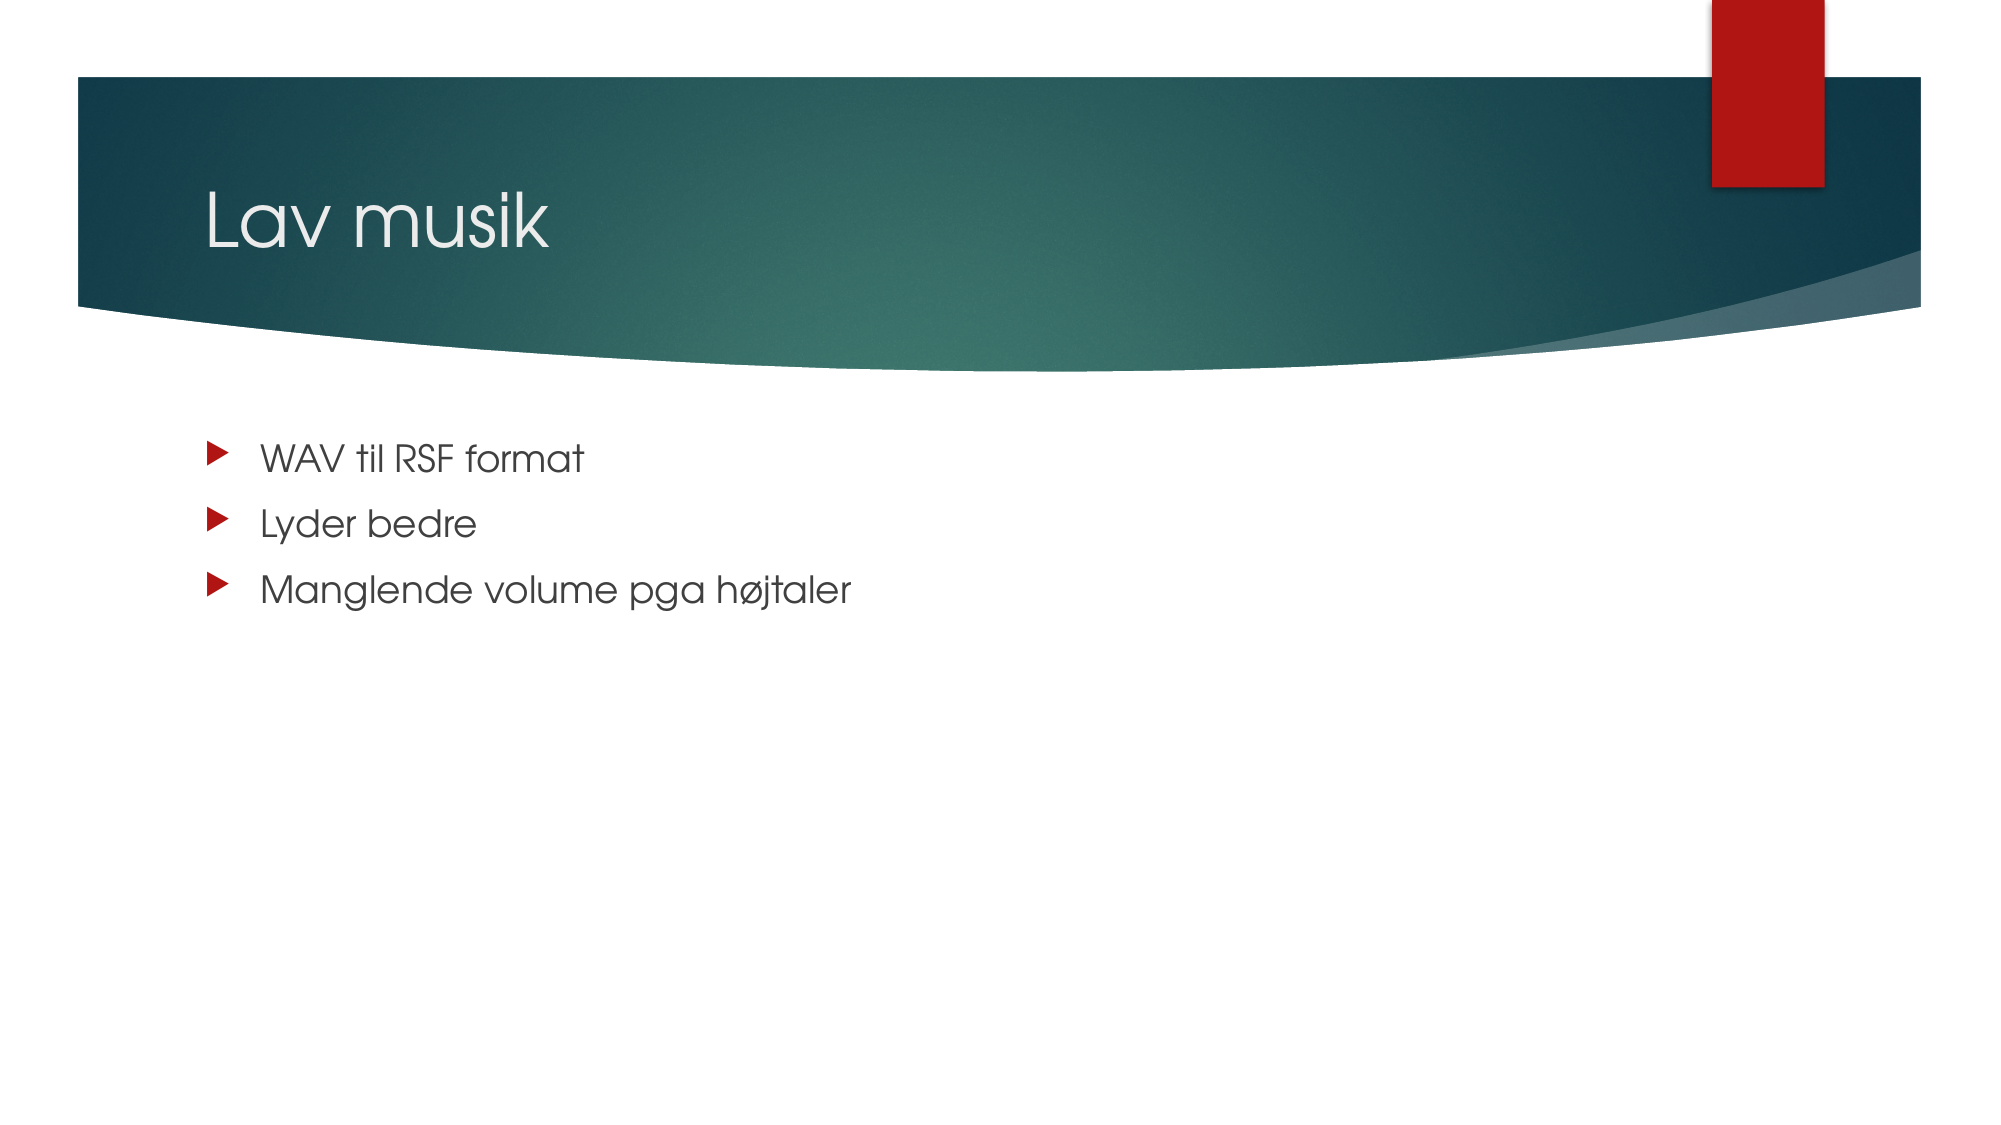

# Lav musik
WAV til RSF format
Lyder bedre
Manglende volume pga højtaler